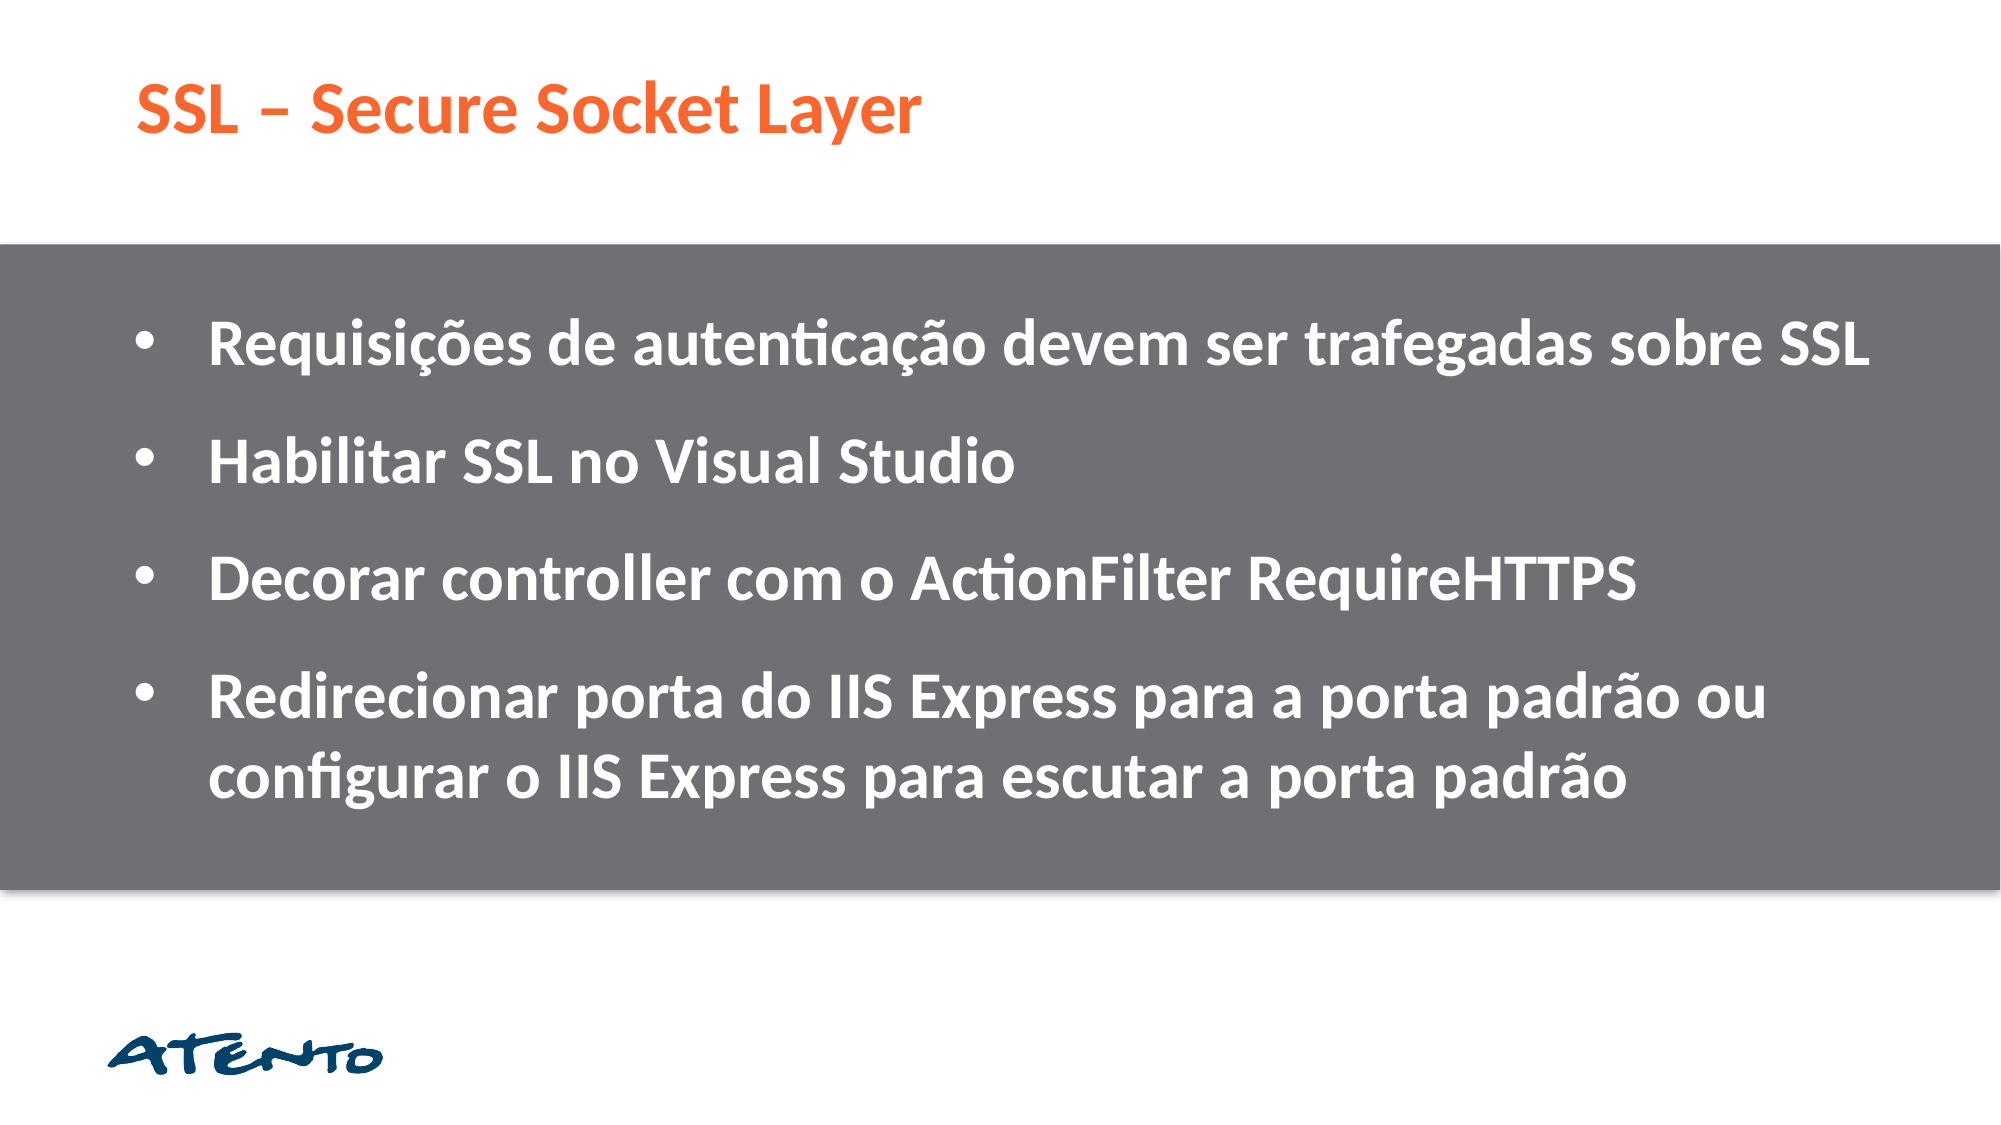

SSL – Secure Socket Layer

Requisições de autenticação devem ser trafegadas sobre SSL
Habilitar SSL no Visual Studio
Decorar controller com o ActionFilter RequireHTTPS
Redirecionar porta do IIS Express para a porta padrão ou configurar o IIS Express para escutar a porta padrão